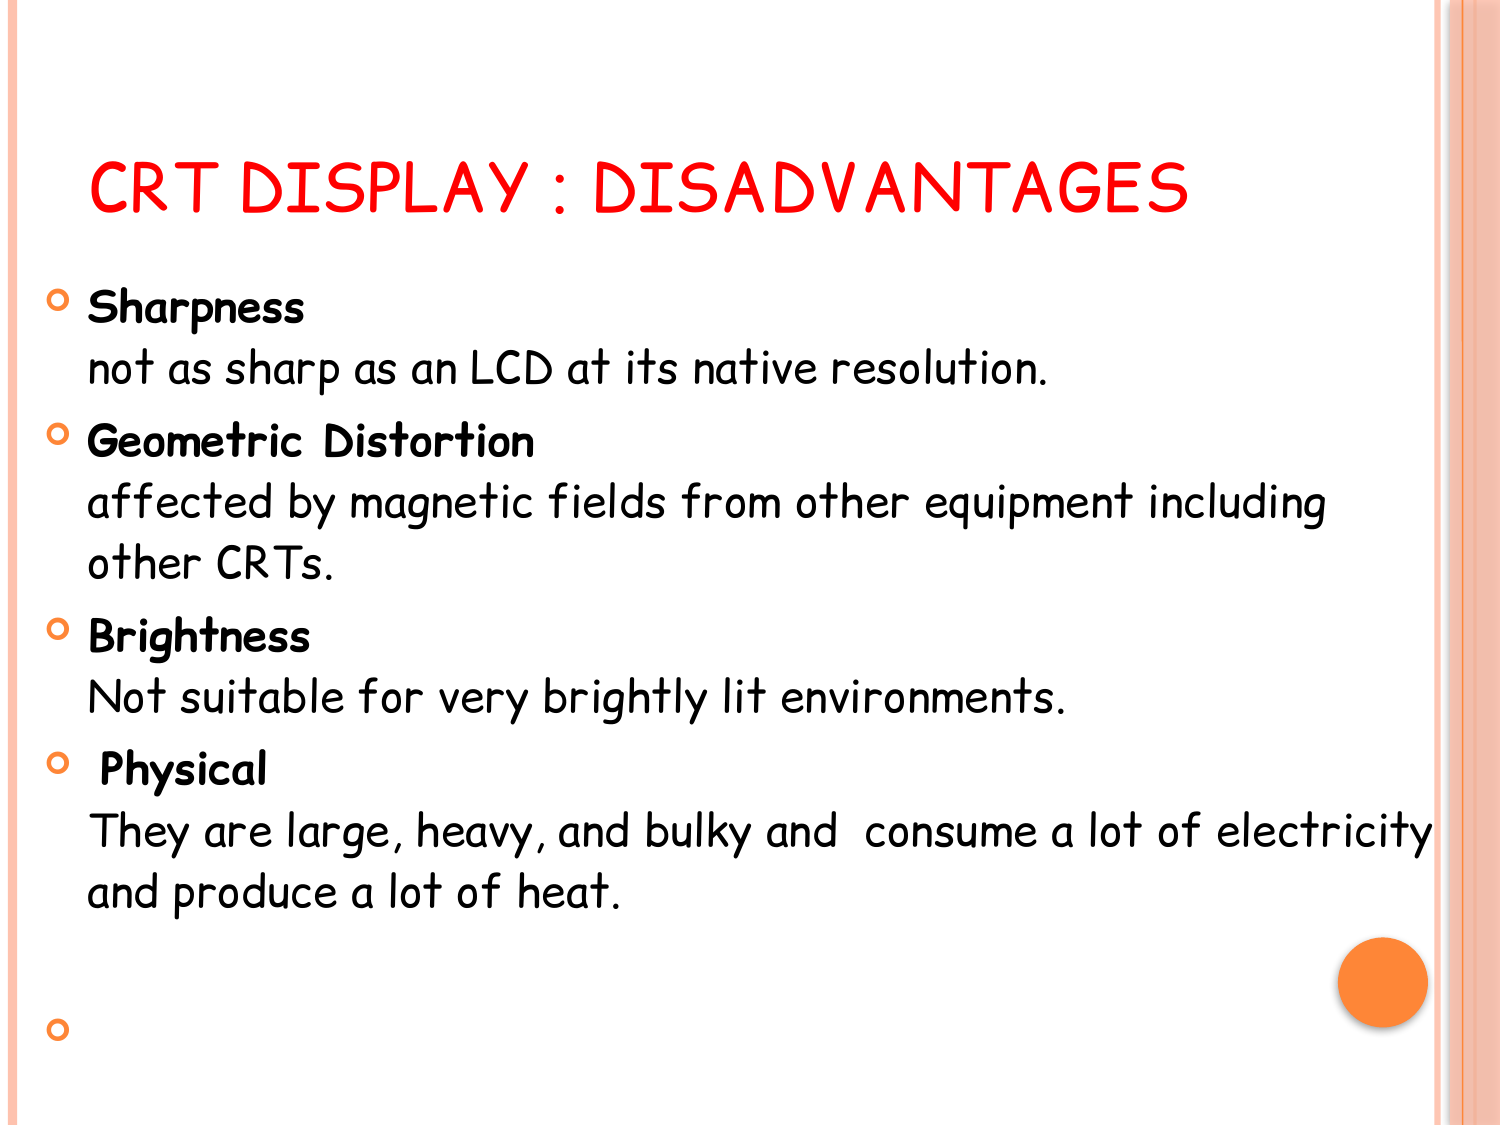

# CRT Display : Disadvantages
Sharpness
not as sharp as an LCD at its native resolution.
Geometric Distortion
affected by magnetic fields from other equipment including other CRTs.
Brightness
Not suitable for very brightly lit environments.
 Physical
They are large, heavy, and bulky and  consume a lot of electricity and produce a lot of heat.